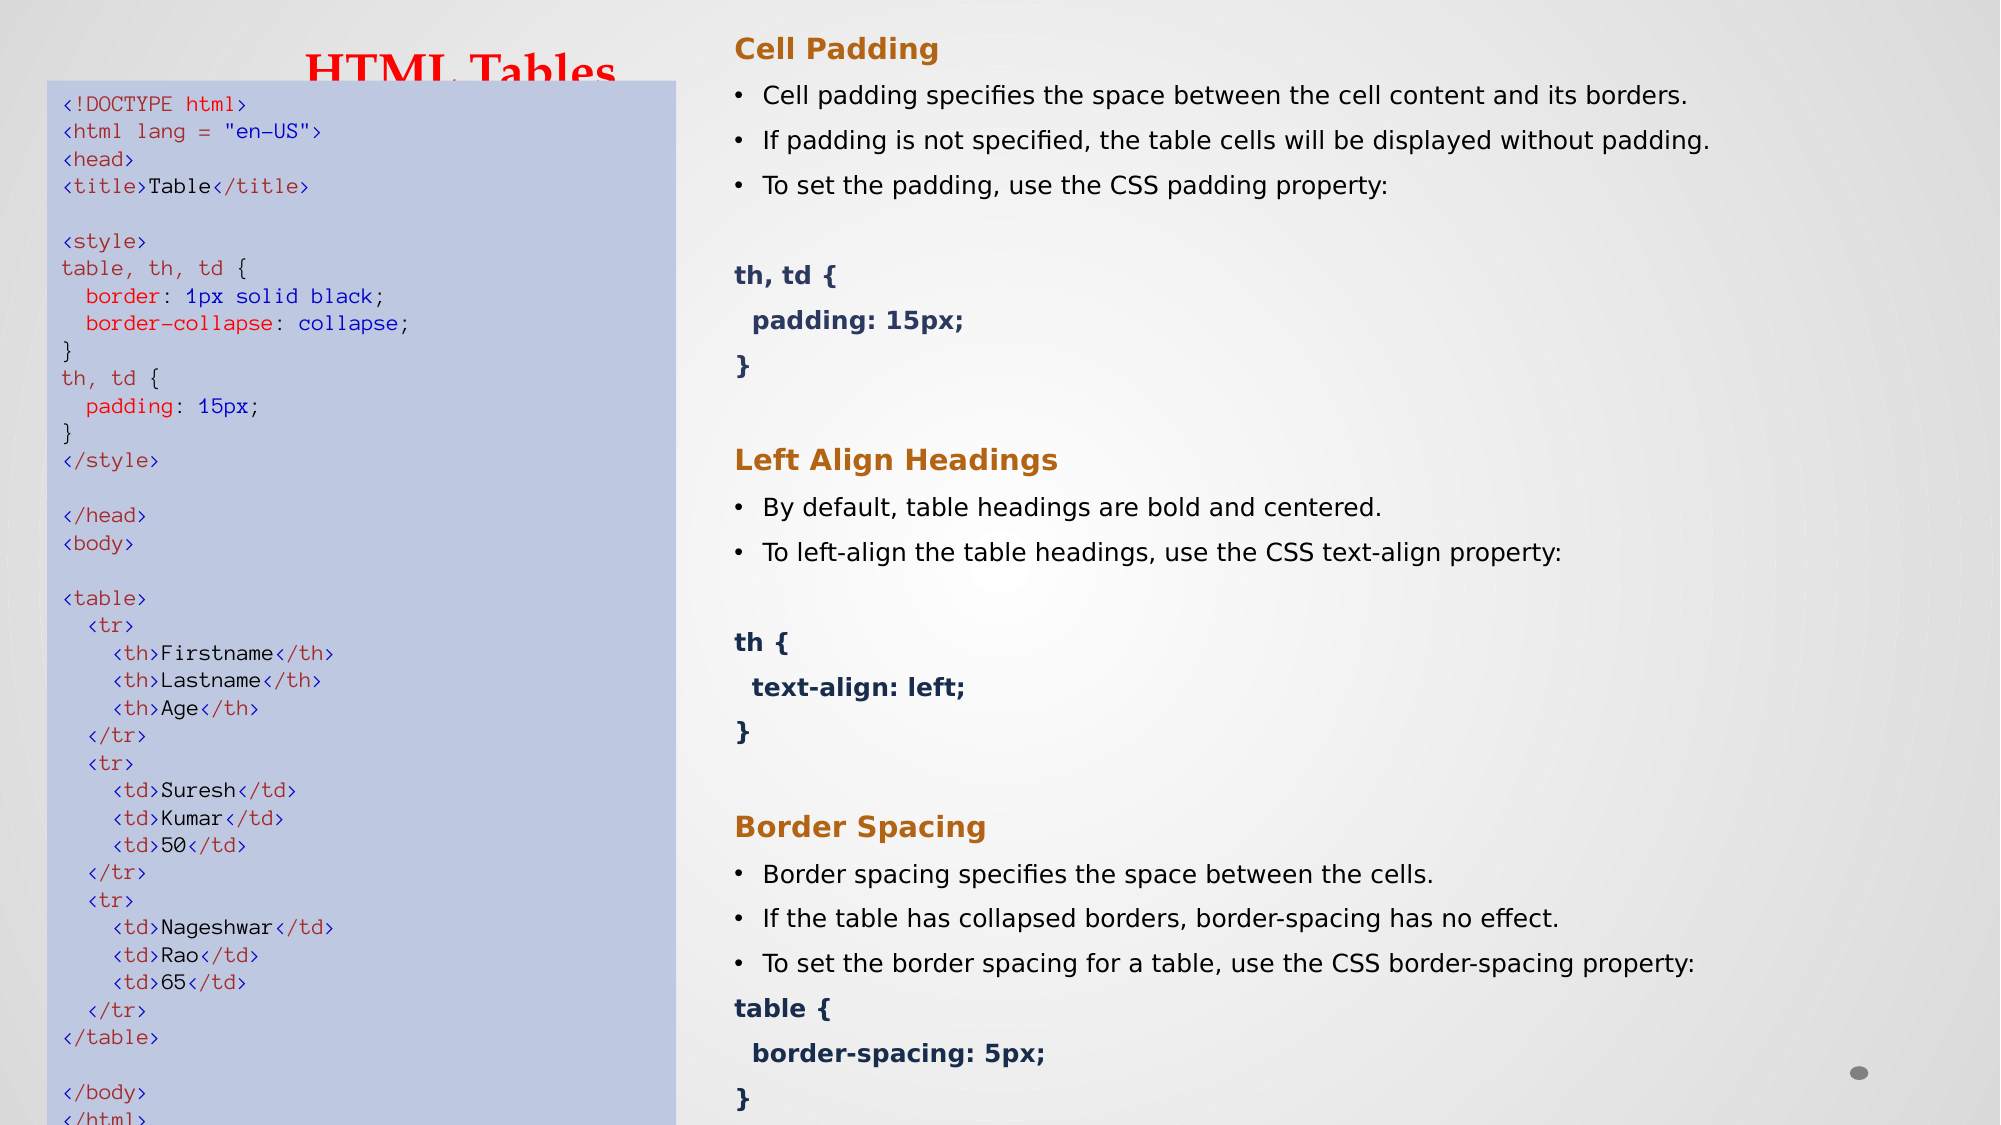

# HTML Tables
Cell Padding
Cell padding specifies the space between the cell content and its borders.
If padding is not specified, the table cells will be displayed without padding.
To set the padding, use the CSS padding property:

th, td {
  padding: 15px;
}

Left Align Headings
By default, table headings are bold and centered.
To left-align the table headings, use the CSS text-align property:

th {
  text-align: left;
}

Border Spacing
Border spacing specifies the space between the cells.
If the table has collapsed borders, border-spacing has no effect.
To set the border spacing for a table, use the CSS border-spacing property:
table {
  border-spacing: 5px;
}
<!DOCTYPE html>
<html lang = "en-US">
<head>
<title>Table</title>

<style>
table, th, td {
  border: 1px solid black;
  border-collapse: collapse;
}
th, td {
  padding: 15px;
}
</style>
</head>
<body>

<table>
  <tr>
    <th>Firstname</th>
    <th>Lastname</th>
    <th>Age</th>
  </tr>
  <tr>
    <td>Suresh</td>
    <td>Kumar</td>
    <td>50</td>
  </tr>
  <tr>
    <td>Nageshwar</td>
    <td>Rao</td>
    <td>65</td>
  </tr>
</table>

</body>
</html>